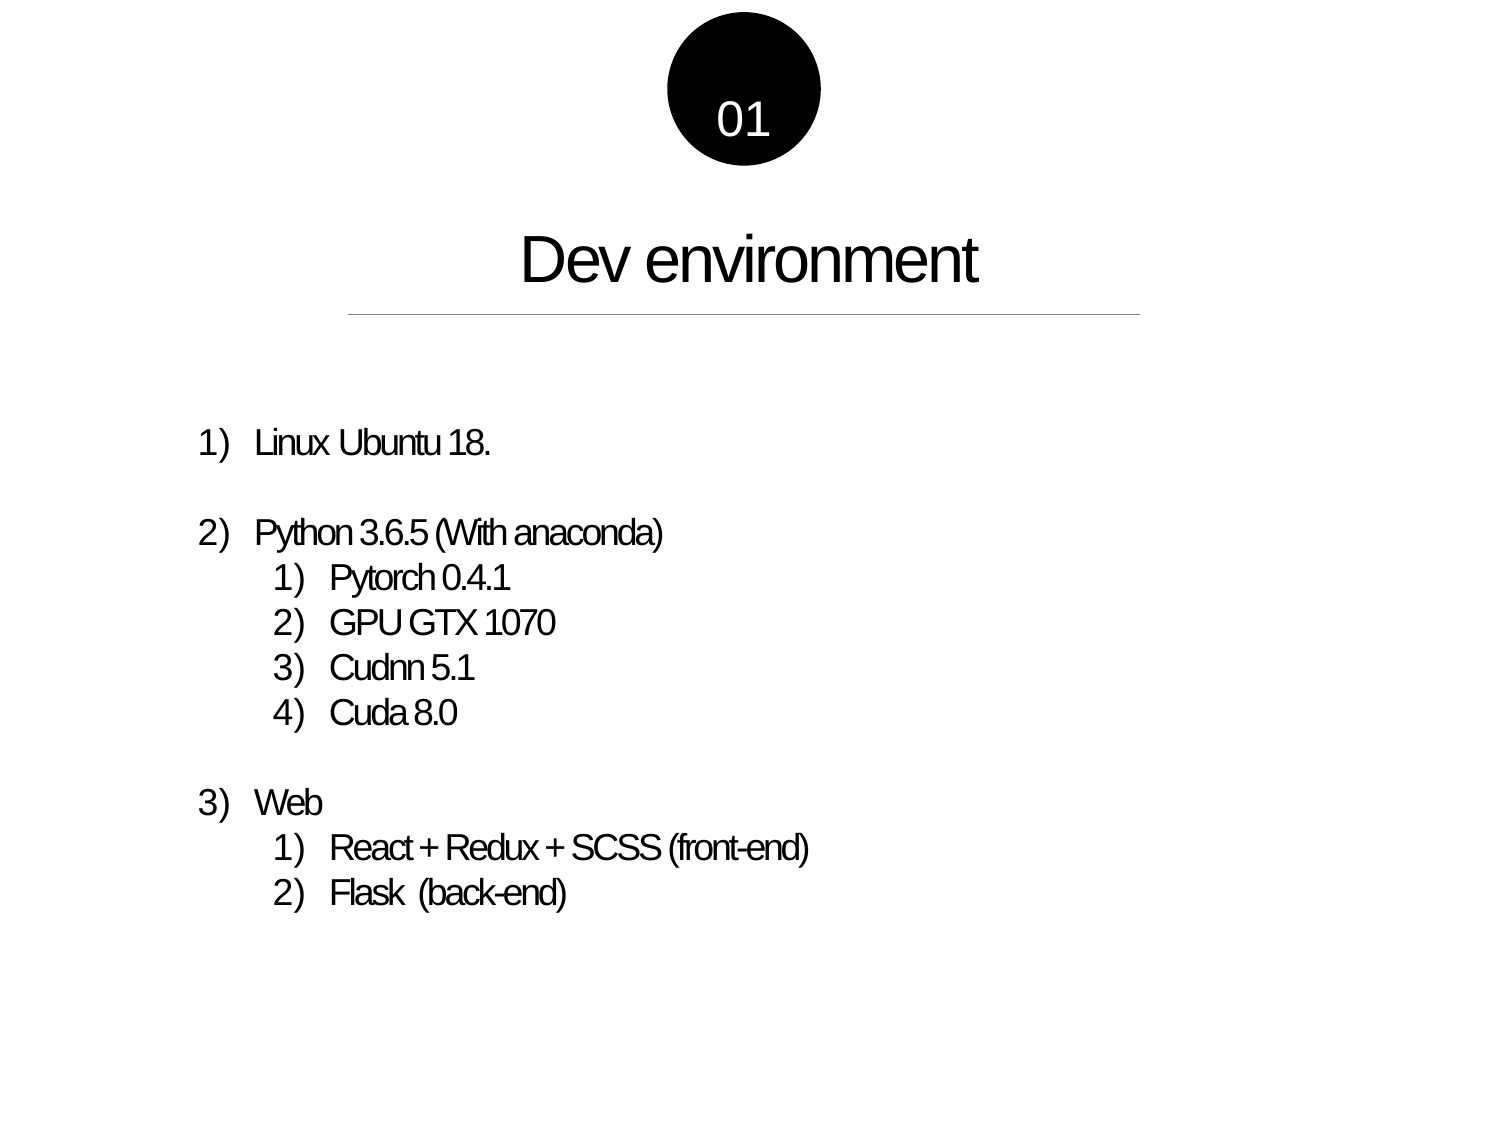

01
Dev environment
Linux Ubuntu 18.

Python 3.6.5 (With anaconda)
Pytorch 0.4.1
GPU GTX 1070
Cudnn 5.1
Cuda 8.0

Web
React + Redux + SCSS (front-end)
Flask  (back-end)